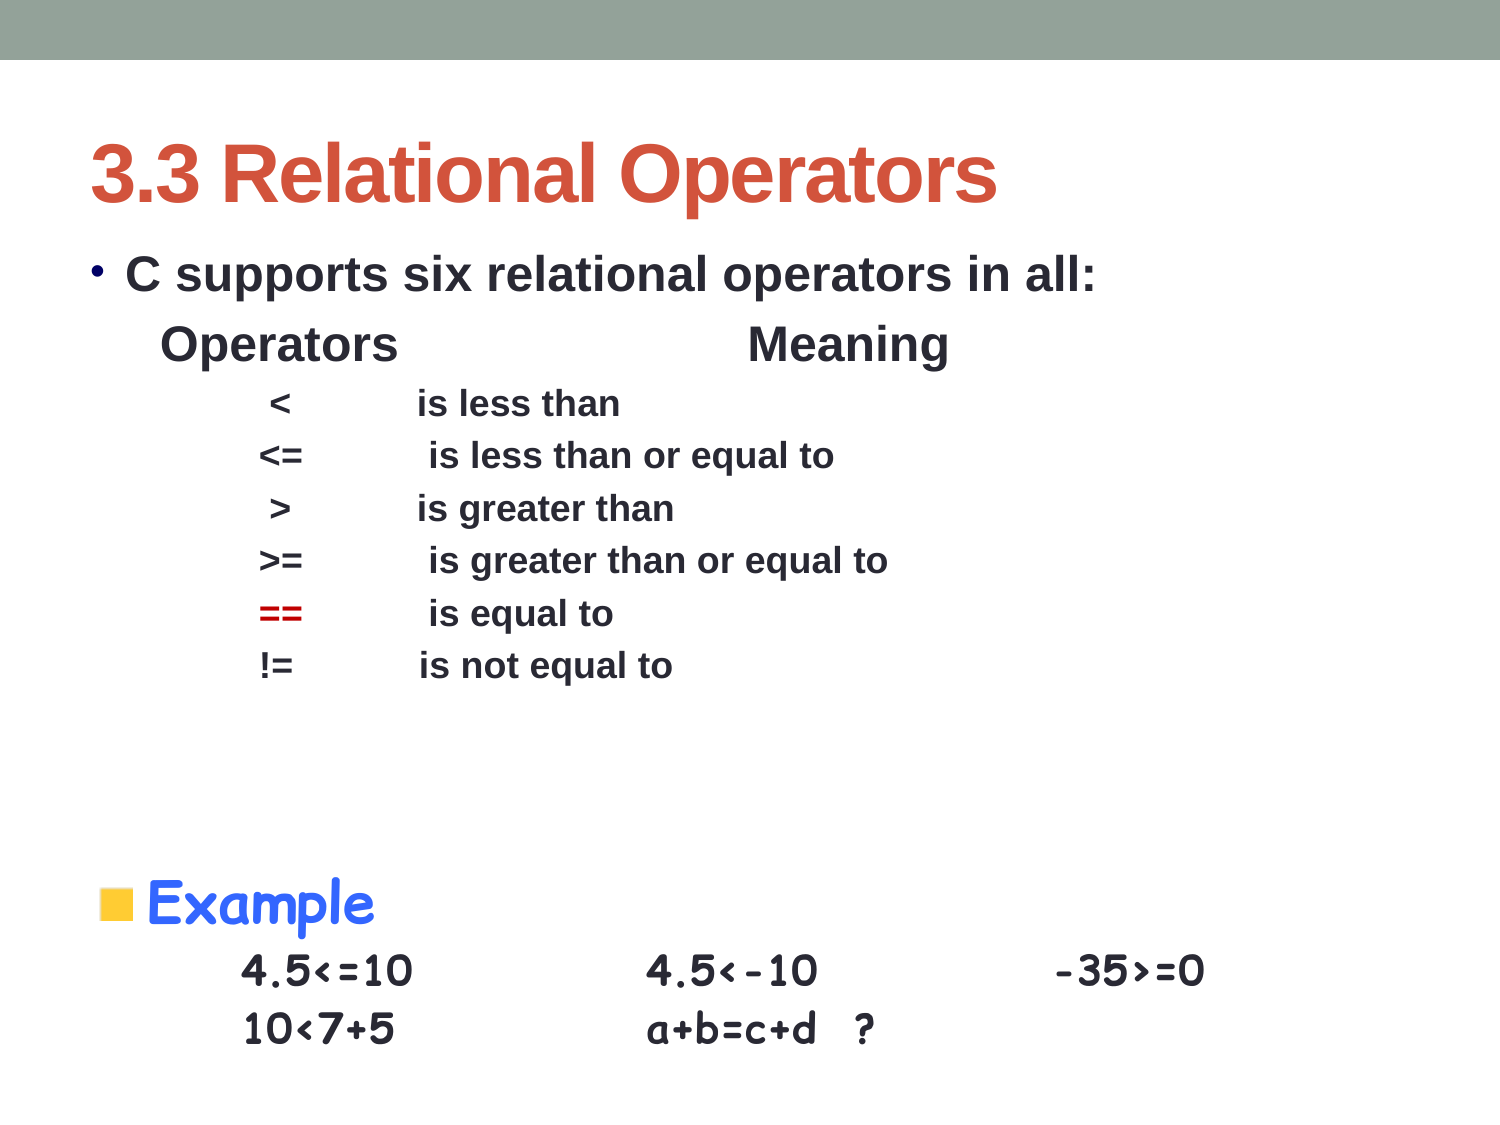

# 3.3 Relational Operators
C supports six relational operators in all:
     Operators                         Meaning
       <            is less than
      <=            is less than or equal to
       >            is greater than
      >=            is greater than or equal to
      ==            is equal to
      !=            is not equal to
Example
4.5<=10             4.5<-10             -35>=0
10<7+5              a+b=c+d  ?